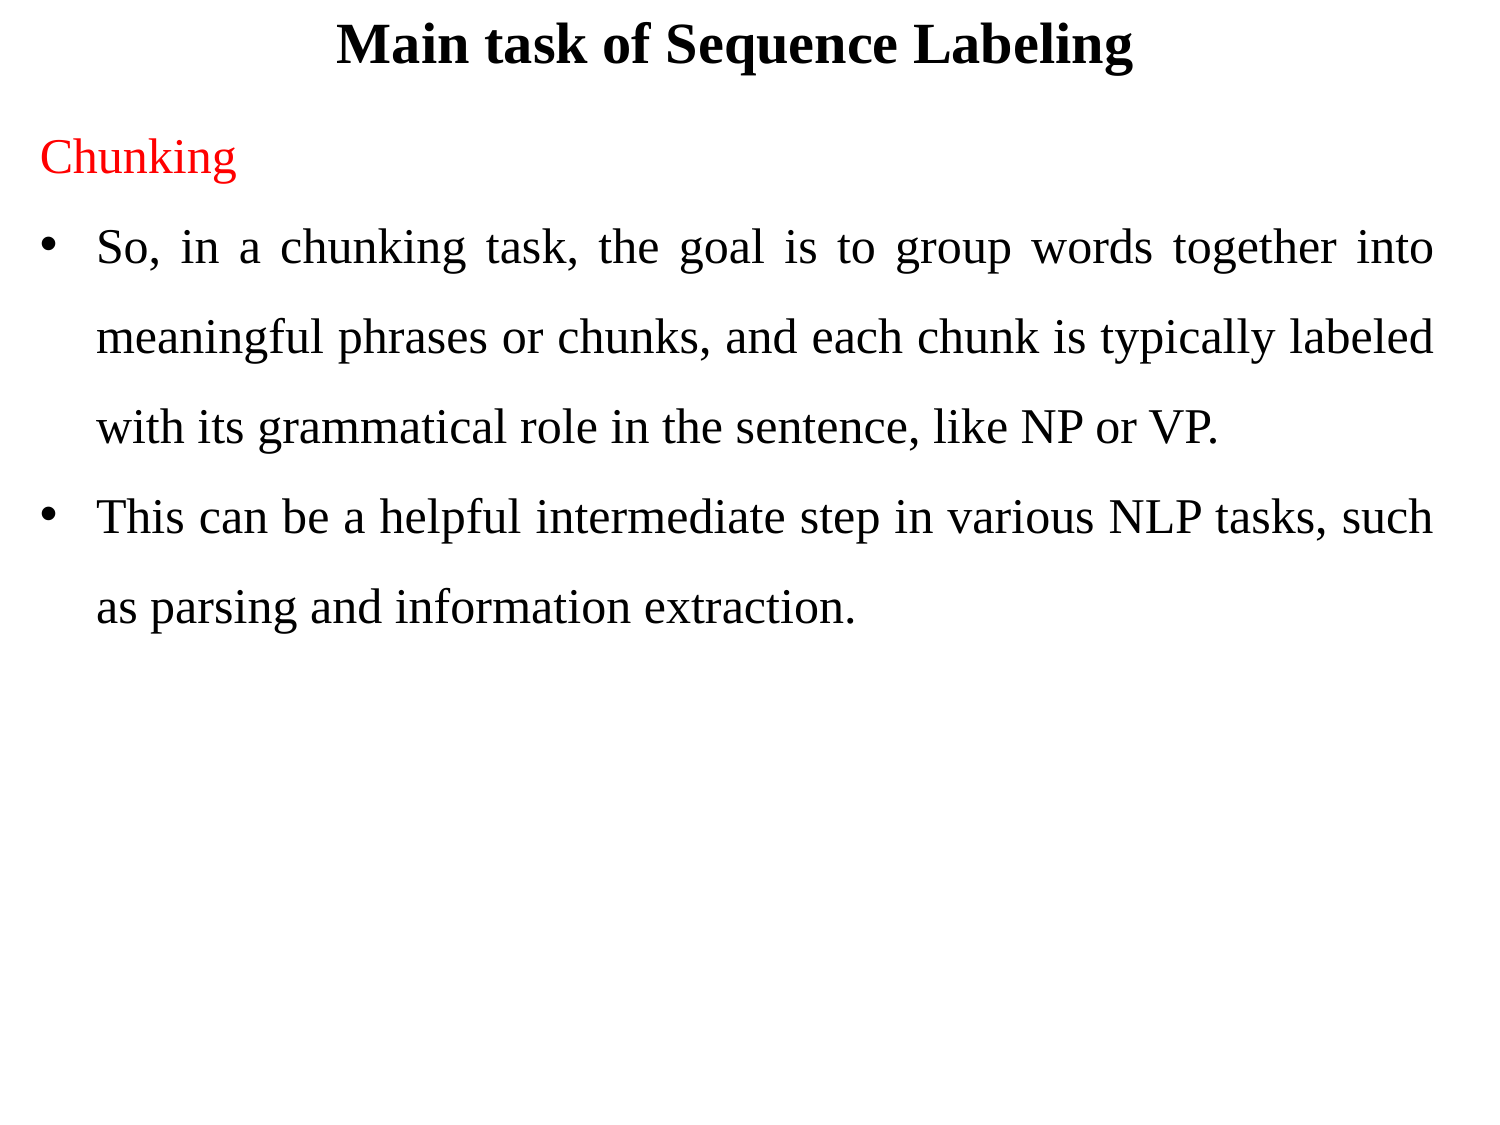

# Main task of Sequence Labeling
Chunking
So, in a chunking task, the goal is to group words together into meaningful phrases or chunks, and each chunk is typically labeled with its grammatical role in the sentence, like NP or VP.
This can be a helpful intermediate step in various NLP tasks, such as parsing and information extraction.